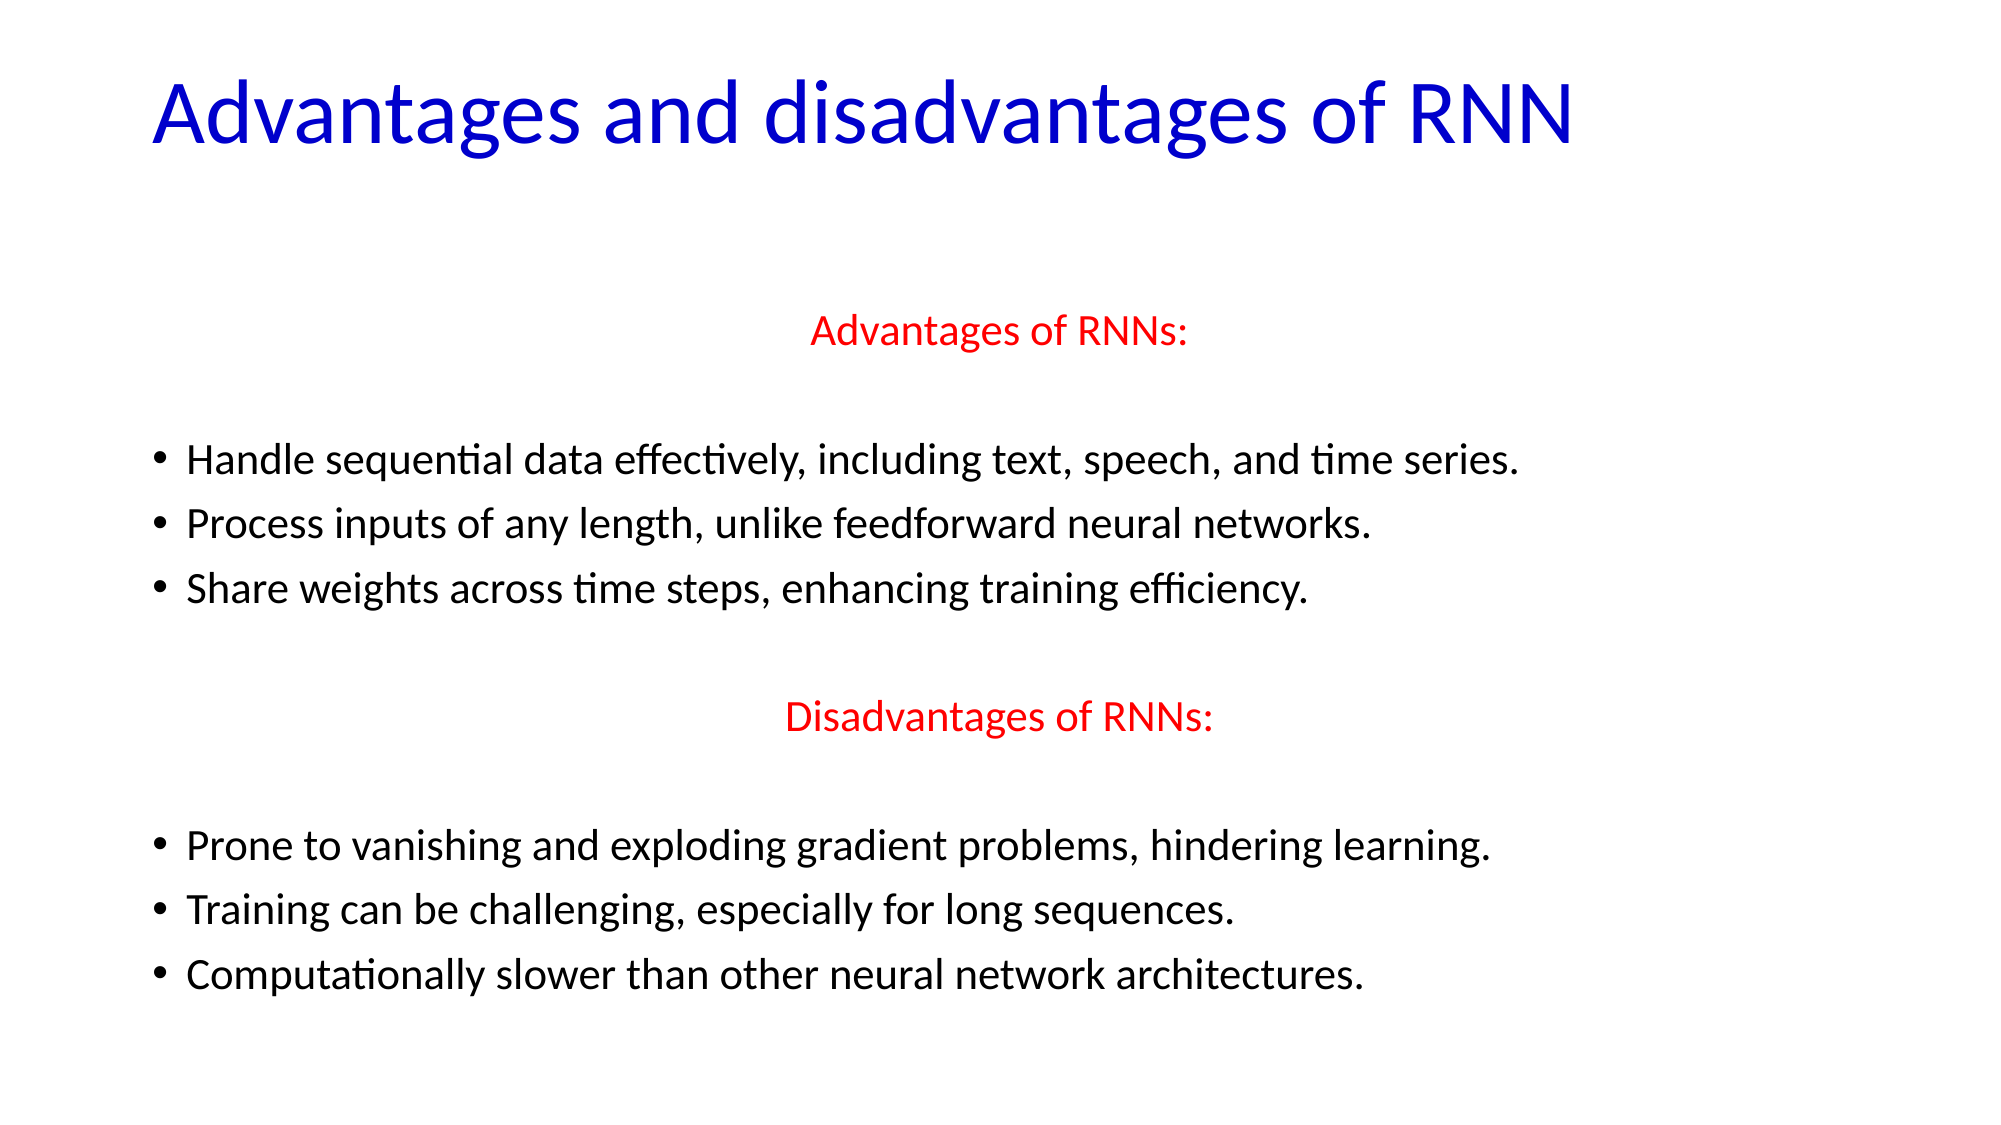

# Advantages and disadvantages of RNN
Advantages of RNNs:

Handle sequential data effectively, including text, speech, and time series.
Process inputs of any length, unlike feedforward neural networks.
Share weights across time steps, enhancing training efficiency.

Disadvantages of RNNs:

Prone to vanishing and exploding gradient problems, hindering learning.
Training can be challenging, especially for long sequences.
Computationally slower than other neural network architectures.